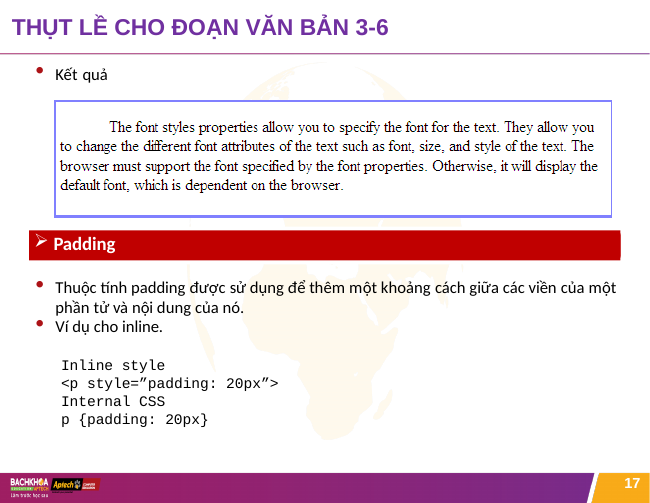

# THỤT LỀ CHO ĐOẠN VĂN BẢN 3-6
Kết quả

Padding

Thuộc tính padding được sử dụng để thêm một khoảng cách giữa các viền của một
phần tử và nội dung của nó.
Ví dụ cho inline.
Inline style
<p style=”padding: 20px”>
Internal CSS
p {padding: 20px}

17